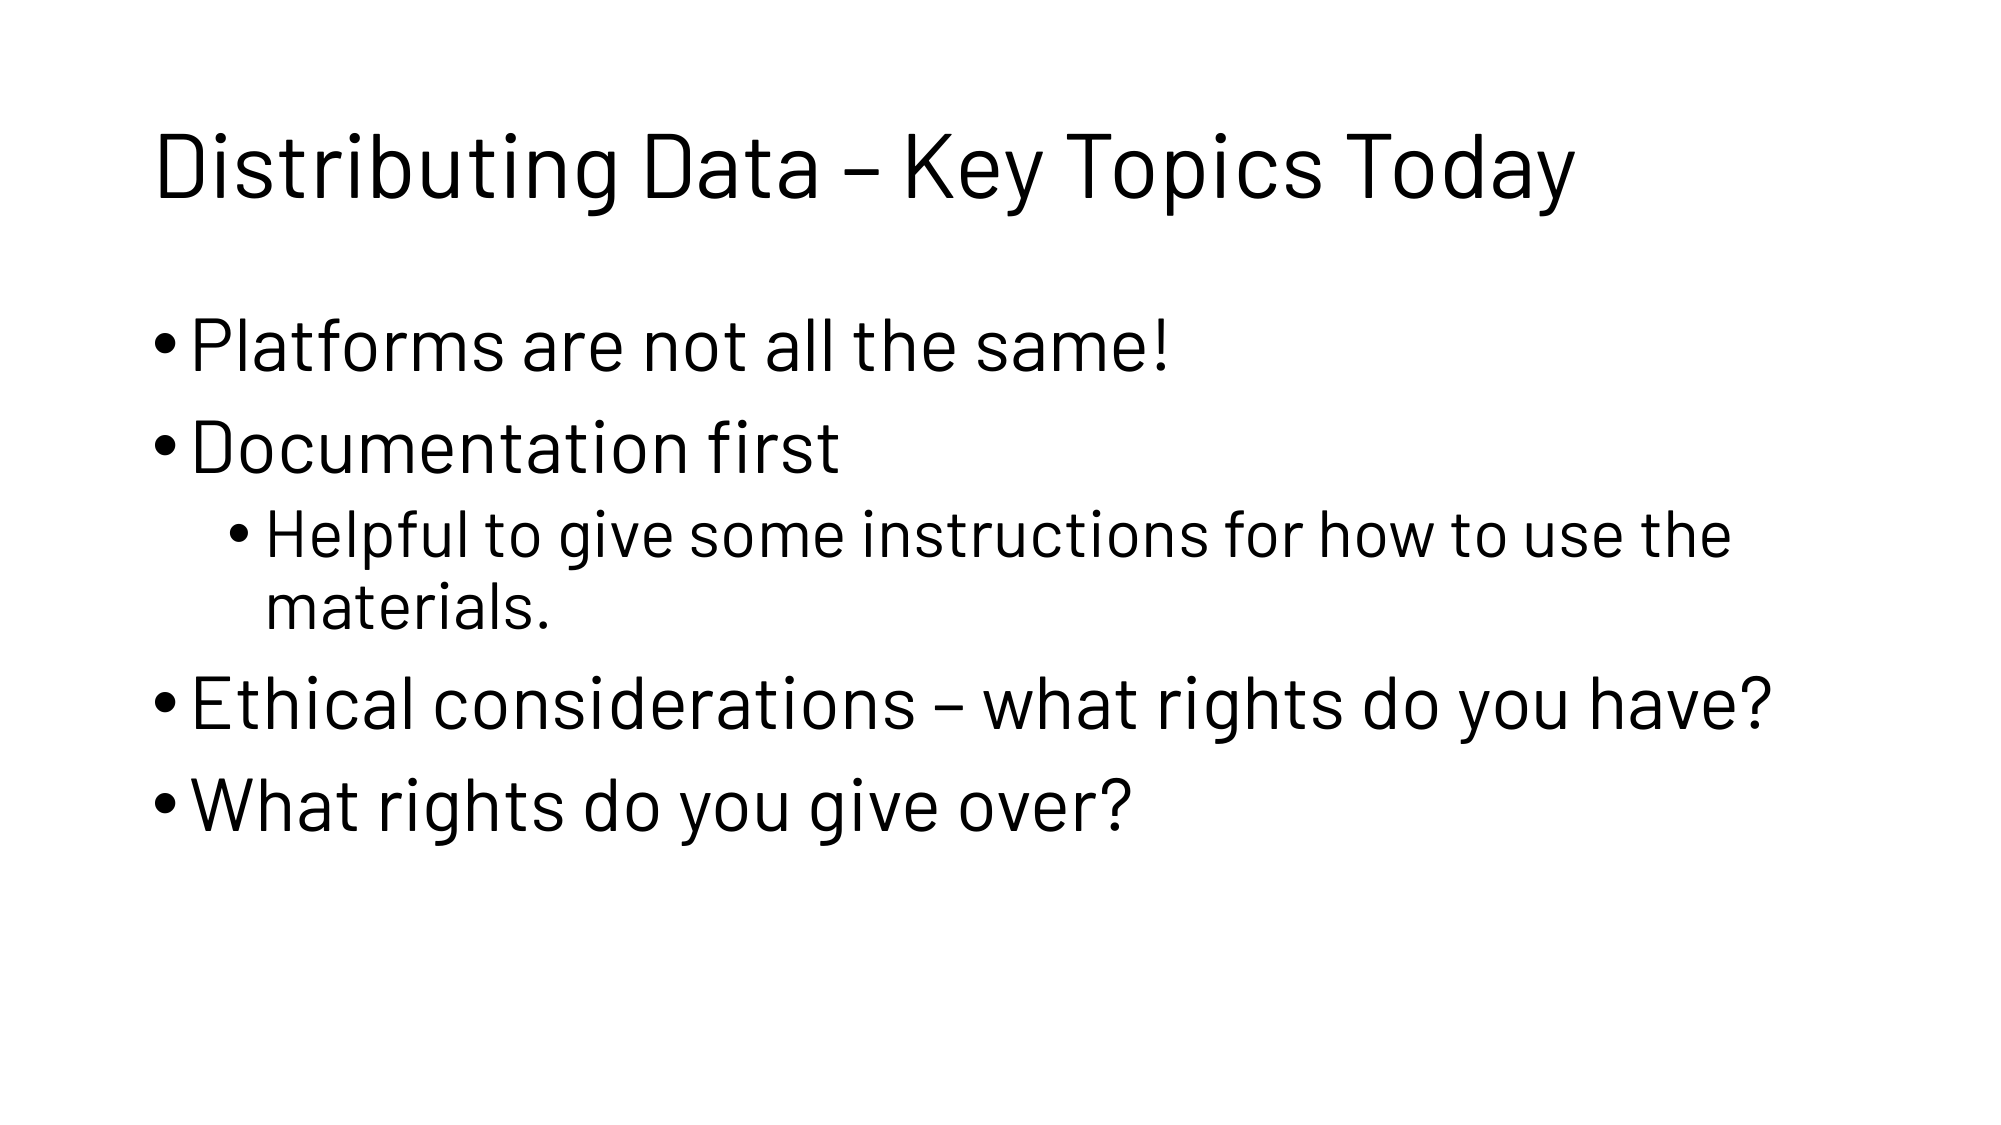

# Distributing Data – Key Topics Today
Platforms are not all the same!
Documentation first
Helpful to give some instructions for how to use the materials.
Ethical considerations – what rights do you have?
What rights do you give over?